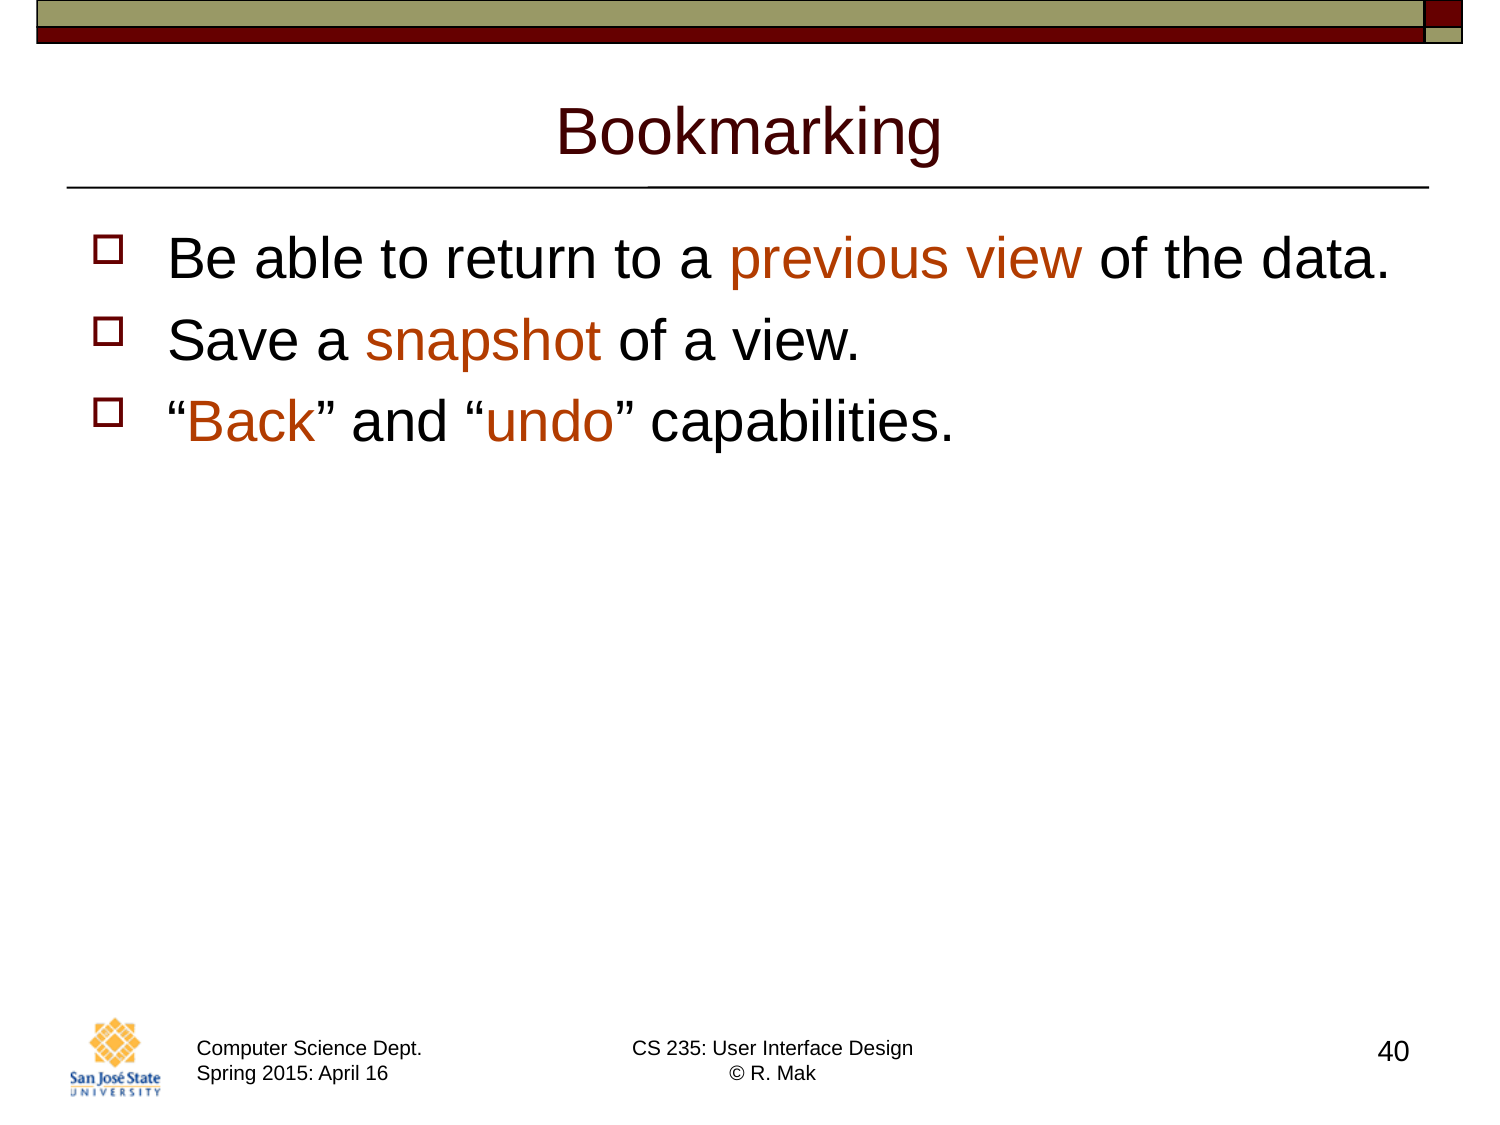

# Bookmarking
Be able to return to a previous view of the data.
Save a snapshot of a view.
“Back” and “undo” capabilities.
40